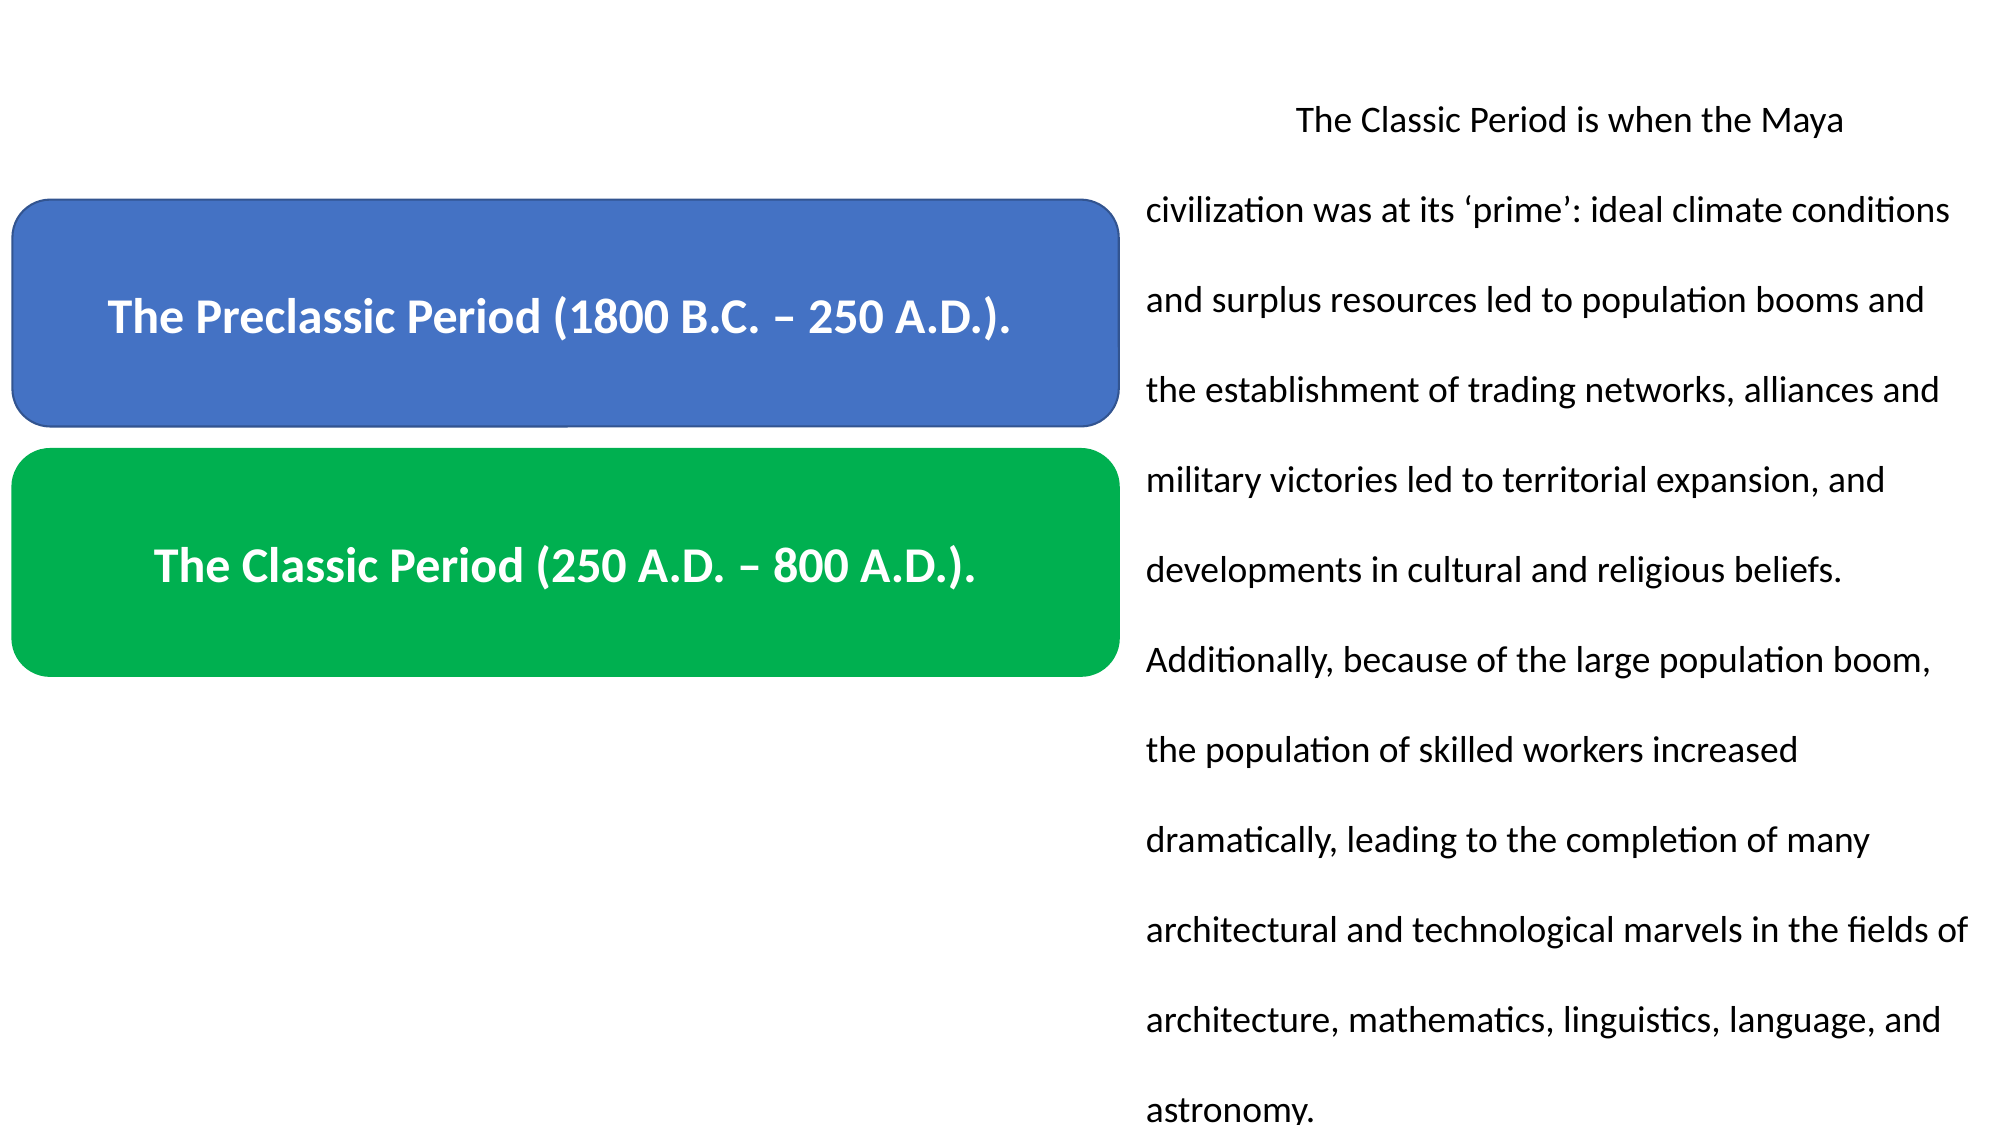

The Classic Period is when the Maya civilization was at its ‘prime’: ideal climate conditions and surplus resources led to population booms and the establishment of trading networks, alliances and military victories led to territorial expansion, and developments in cultural and religious beliefs. Additionally, because of the large population boom, the population of skilled workers increased dramatically, leading to the completion of many architectural and technological marvels in the fields of architecture, mathematics, linguistics, language, and astronomy.
The Preclassic Period (1800 B.C. – 250 A.D.).
The Classic Period (250 A.D. – 800 A.D.).